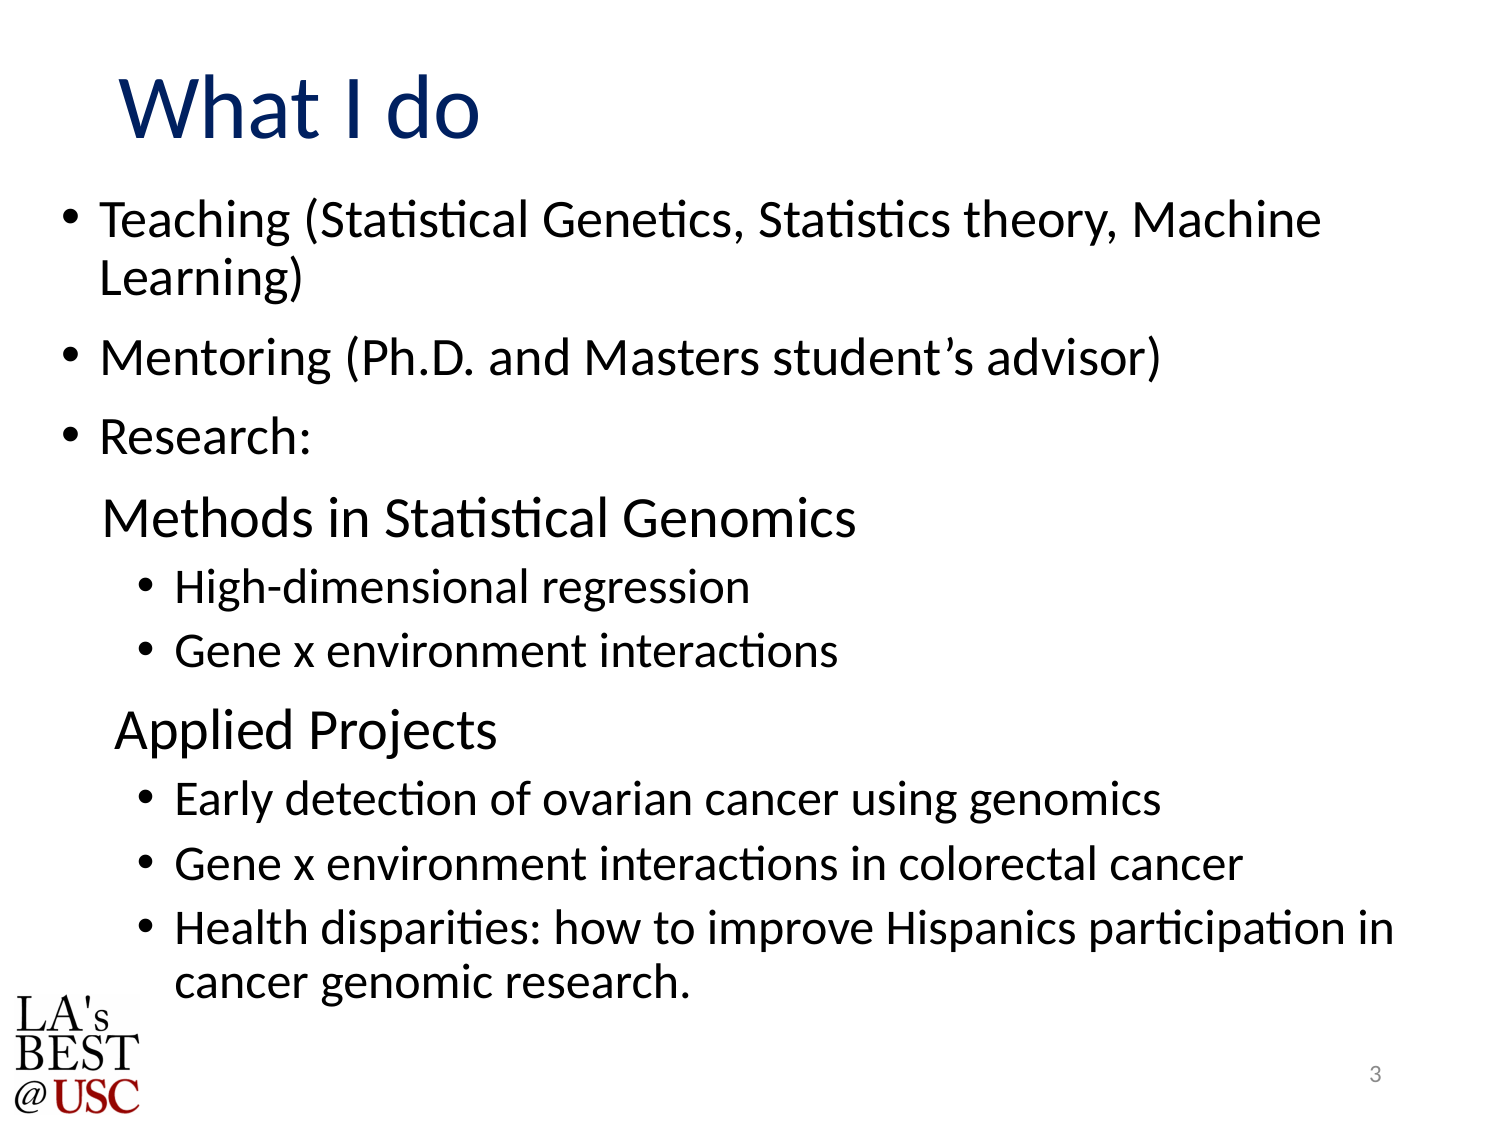

# What I do
Teaching (Statistical Genetics, Statistics theory, Machine Learning)
Mentoring (Ph.D. and Masters student’s advisor)
Research:
   Methods in Statistical Genomics
High-dimensional regression
Gene x environment interactions
    Applied Projects
Early detection of ovarian cancer using genomics
Gene x environment interactions in colorectal cancer
Health disparities: how to improve Hispanics participation in cancer genomic research.

3